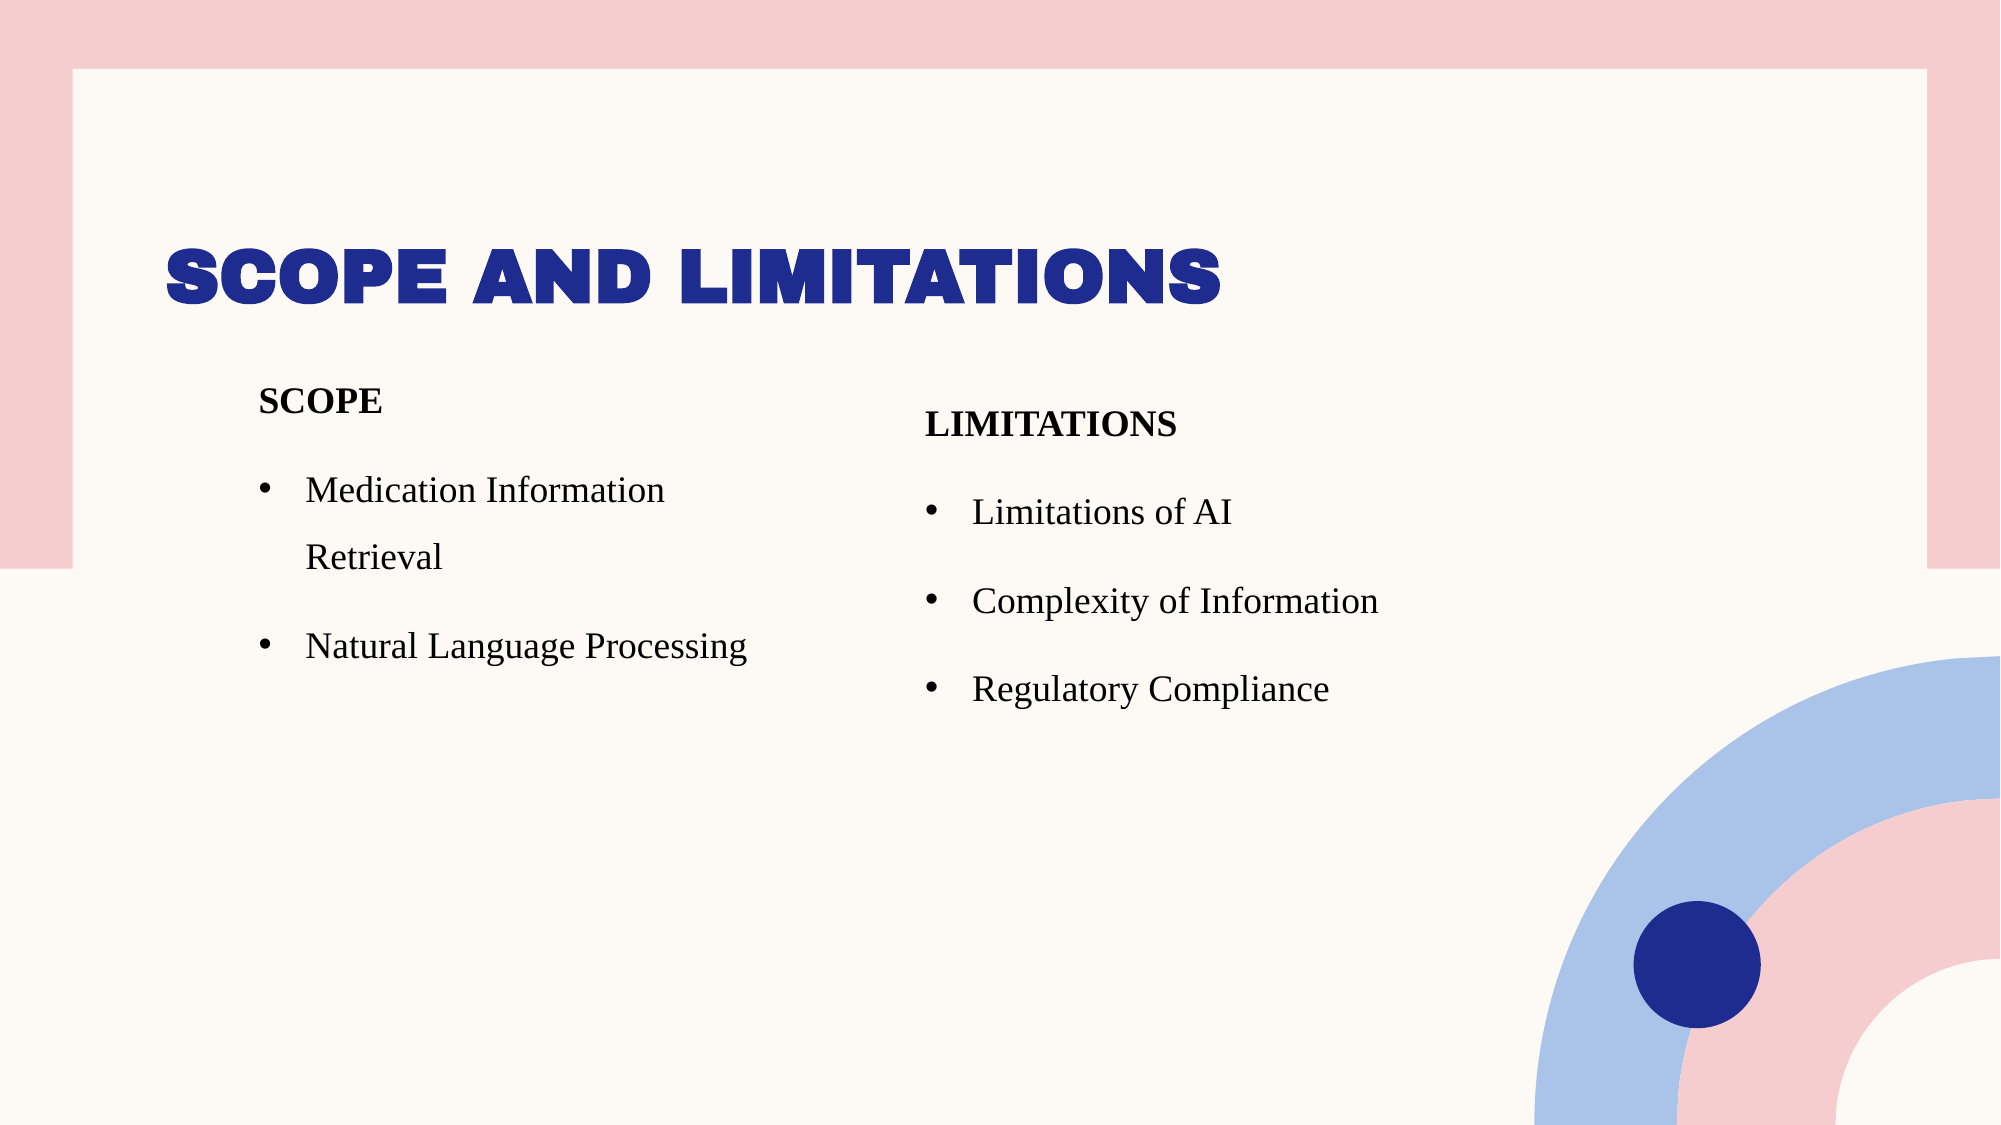

8
# Scope and Limitations
SCOPE
Medication Information Retrieval
Natural Language Processing
LIMITATIONS
Limitations of AI
Complexity of Information
Regulatory Compliance